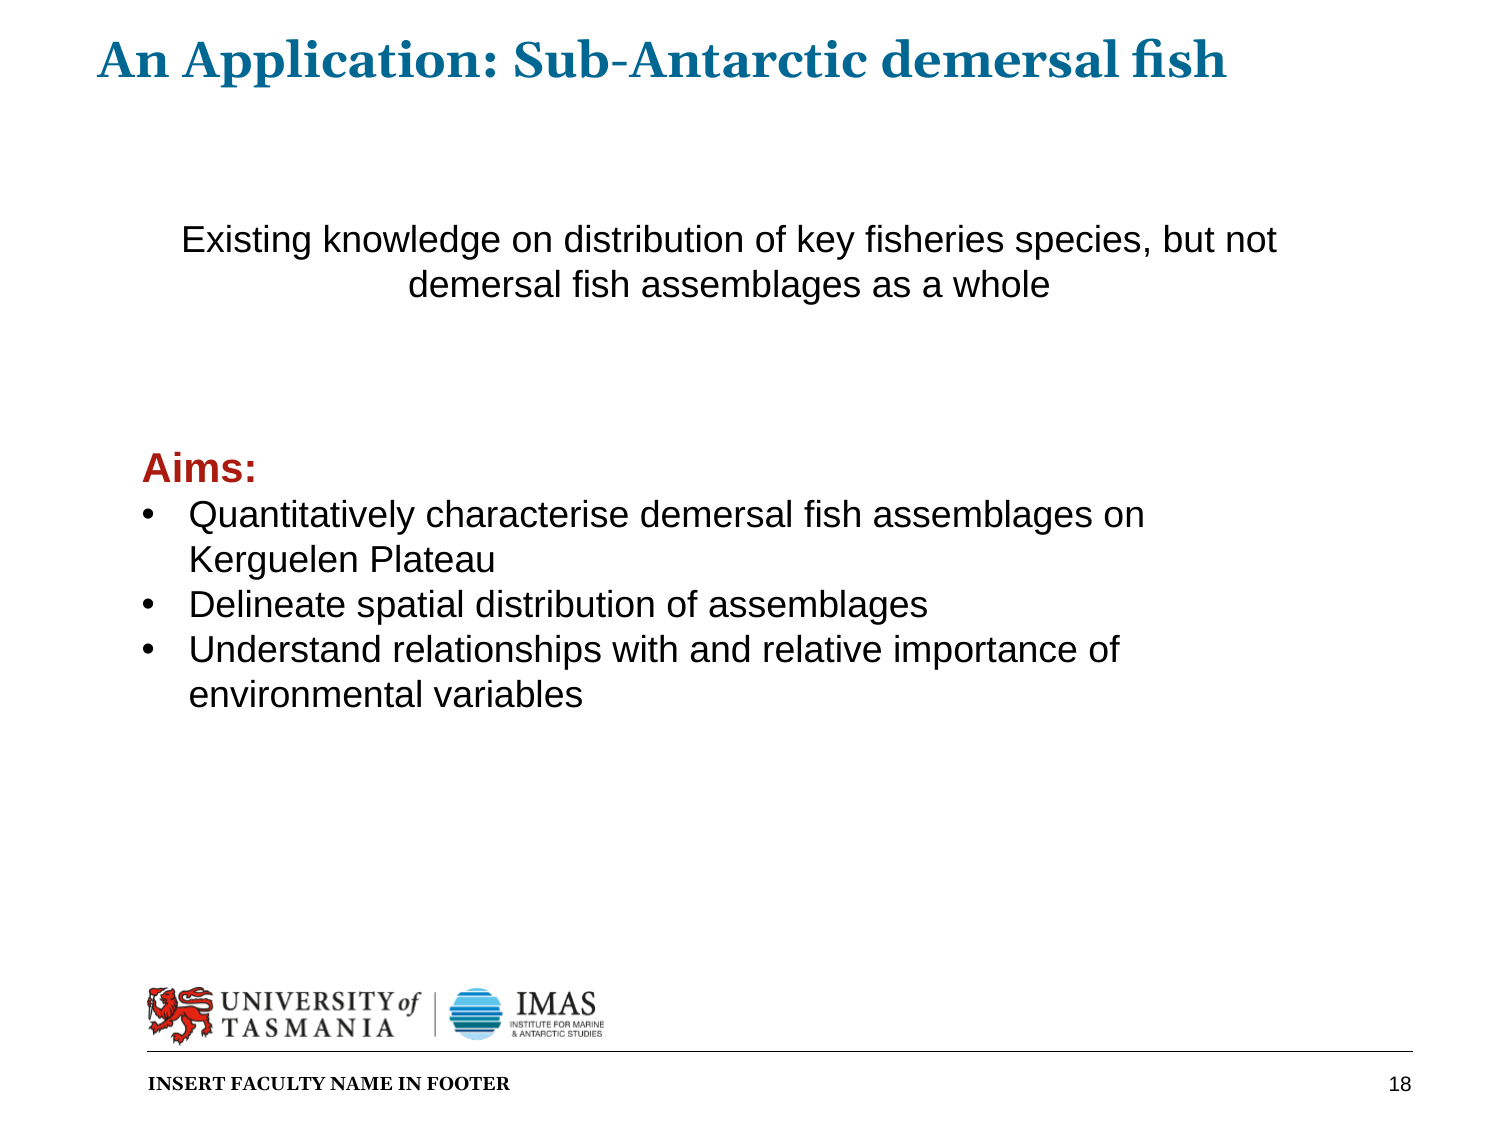

An Application: Sub-Antarctic demersal fish
Existing knowledge on distribution of key fisheries species, but not demersal fish assemblages as a whole

Aims:
Quantitatively characterise demersal fish assemblages on Kerguelen Plateau
Delineate spatial distribution of assemblages
Understand relationships with and relative importance of environmental variables
18
INSERT FACULTY NAME IN FOOTER